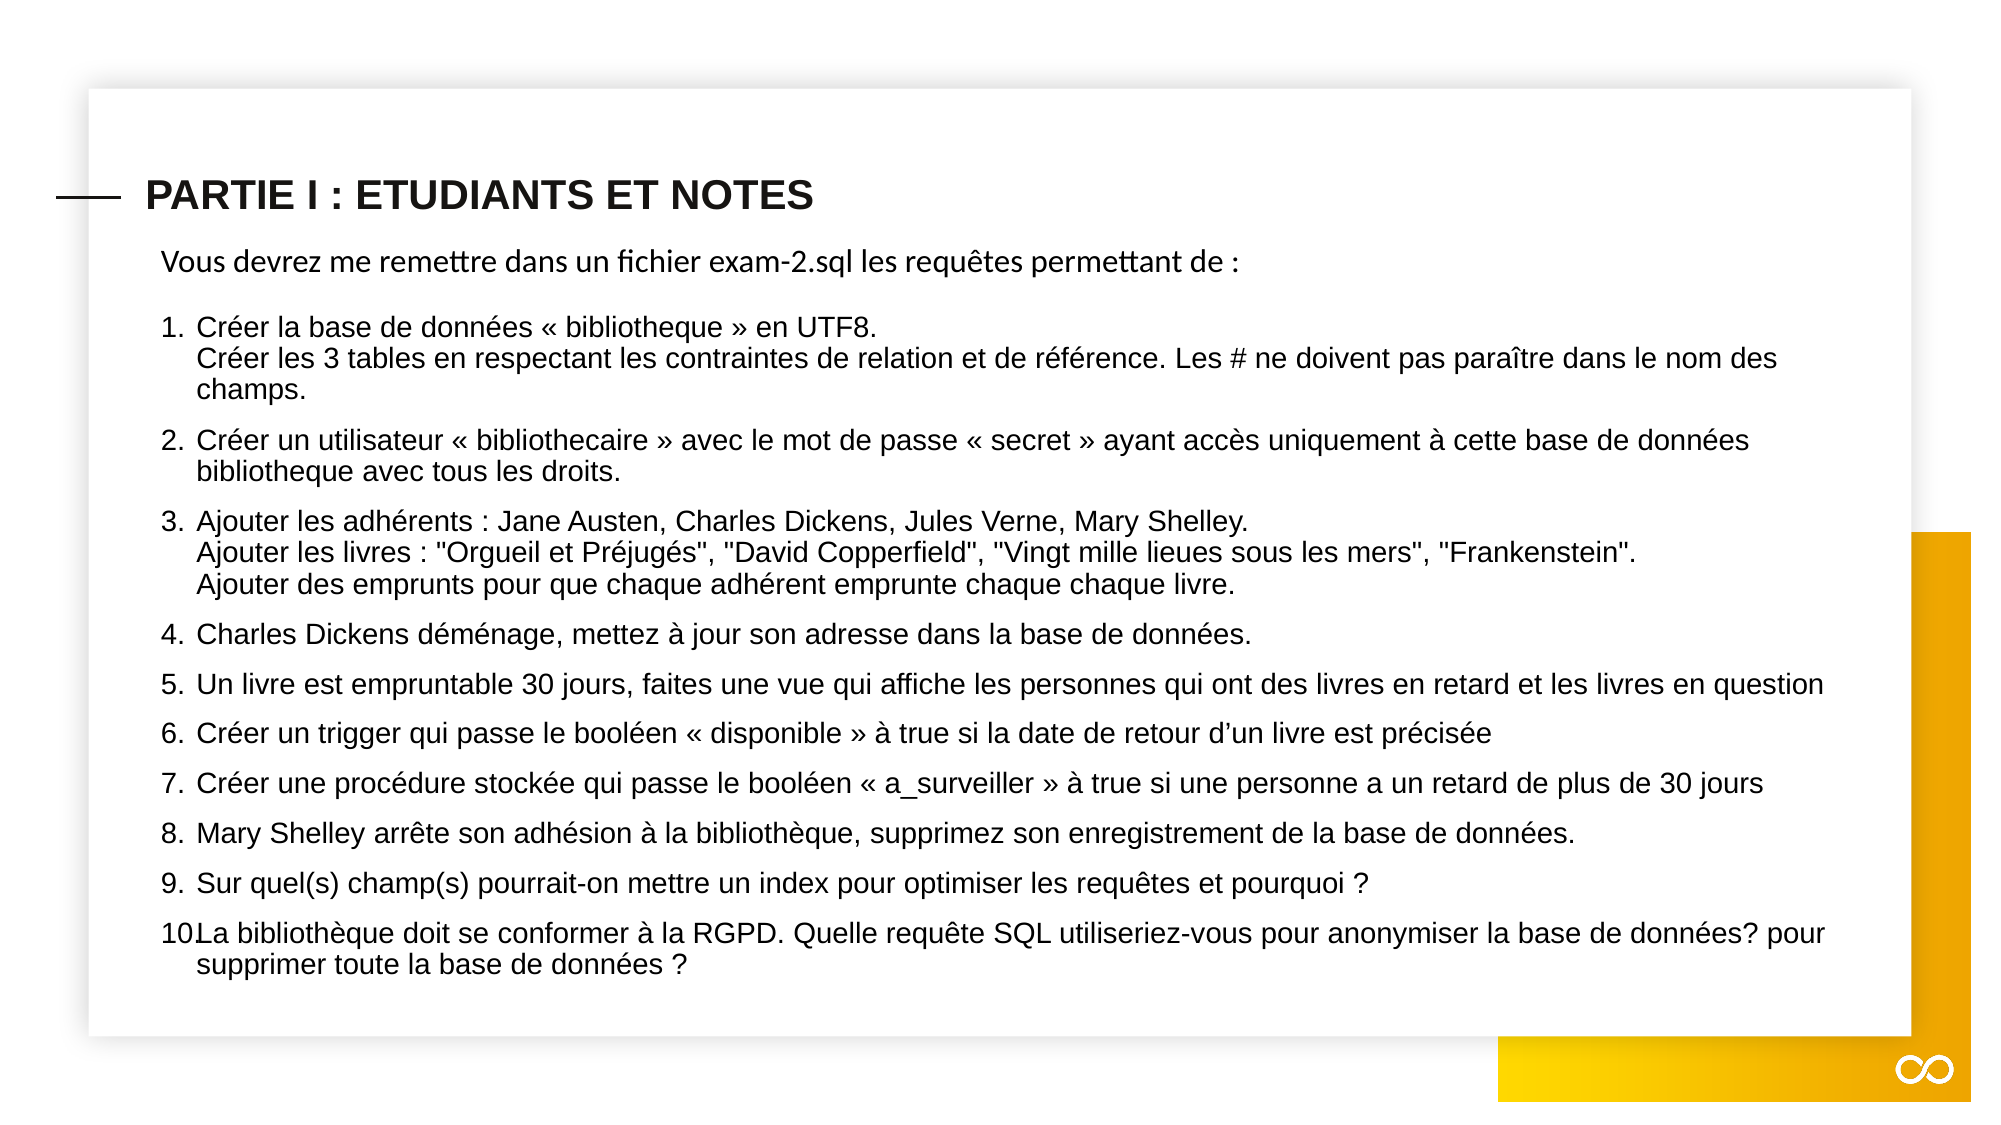

# Partie I : Etudiants et notes
Vous devrez me remettre dans un fichier exam-2.sql les requêtes permettant de :
Créer la base de données « bibliotheque » en UTF8.
Créer les 3 tables en respectant les contraintes de relation et de référence. Les # ne doivent pas paraître dans le nom des champs.
Créer un utilisateur « bibliothecaire » avec le mot de passe « secret » ayant accès uniquement à cette base de données bibliotheque avec tous les droits.
Ajouter les adhérents : Jane Austen, Charles Dickens, Jules Verne, Mary Shelley.
Ajouter les livres : "Orgueil et Préjugés", "David Copperfield", "Vingt mille lieues sous les mers", "Frankenstein".
Ajouter des emprunts pour que chaque adhérent emprunte chaque chaque livre.
Charles Dickens déménage, mettez à jour son adresse dans la base de données.
Un livre est empruntable 30 jours, faites une vue qui affiche les personnes qui ont des livres en retard et les livres en question
Créer un trigger qui passe le booléen « disponible » à true si la date de retour d’un livre est précisée
Créer une procédure stockée qui passe le booléen « a_surveiller » à true si une personne a un retard de plus de 30 jours
Mary Shelley arrête son adhésion à la bibliothèque, supprimez son enregistrement de la base de données.
Sur quel(s) champ(s) pourrait-on mettre un index pour optimiser les requêtes et pourquoi ?
La bibliothèque doit se conformer à la RGPD. Quelle requête SQL utiliseriez-vous pour anonymiser la base de données? pour supprimer toute la base de données ?